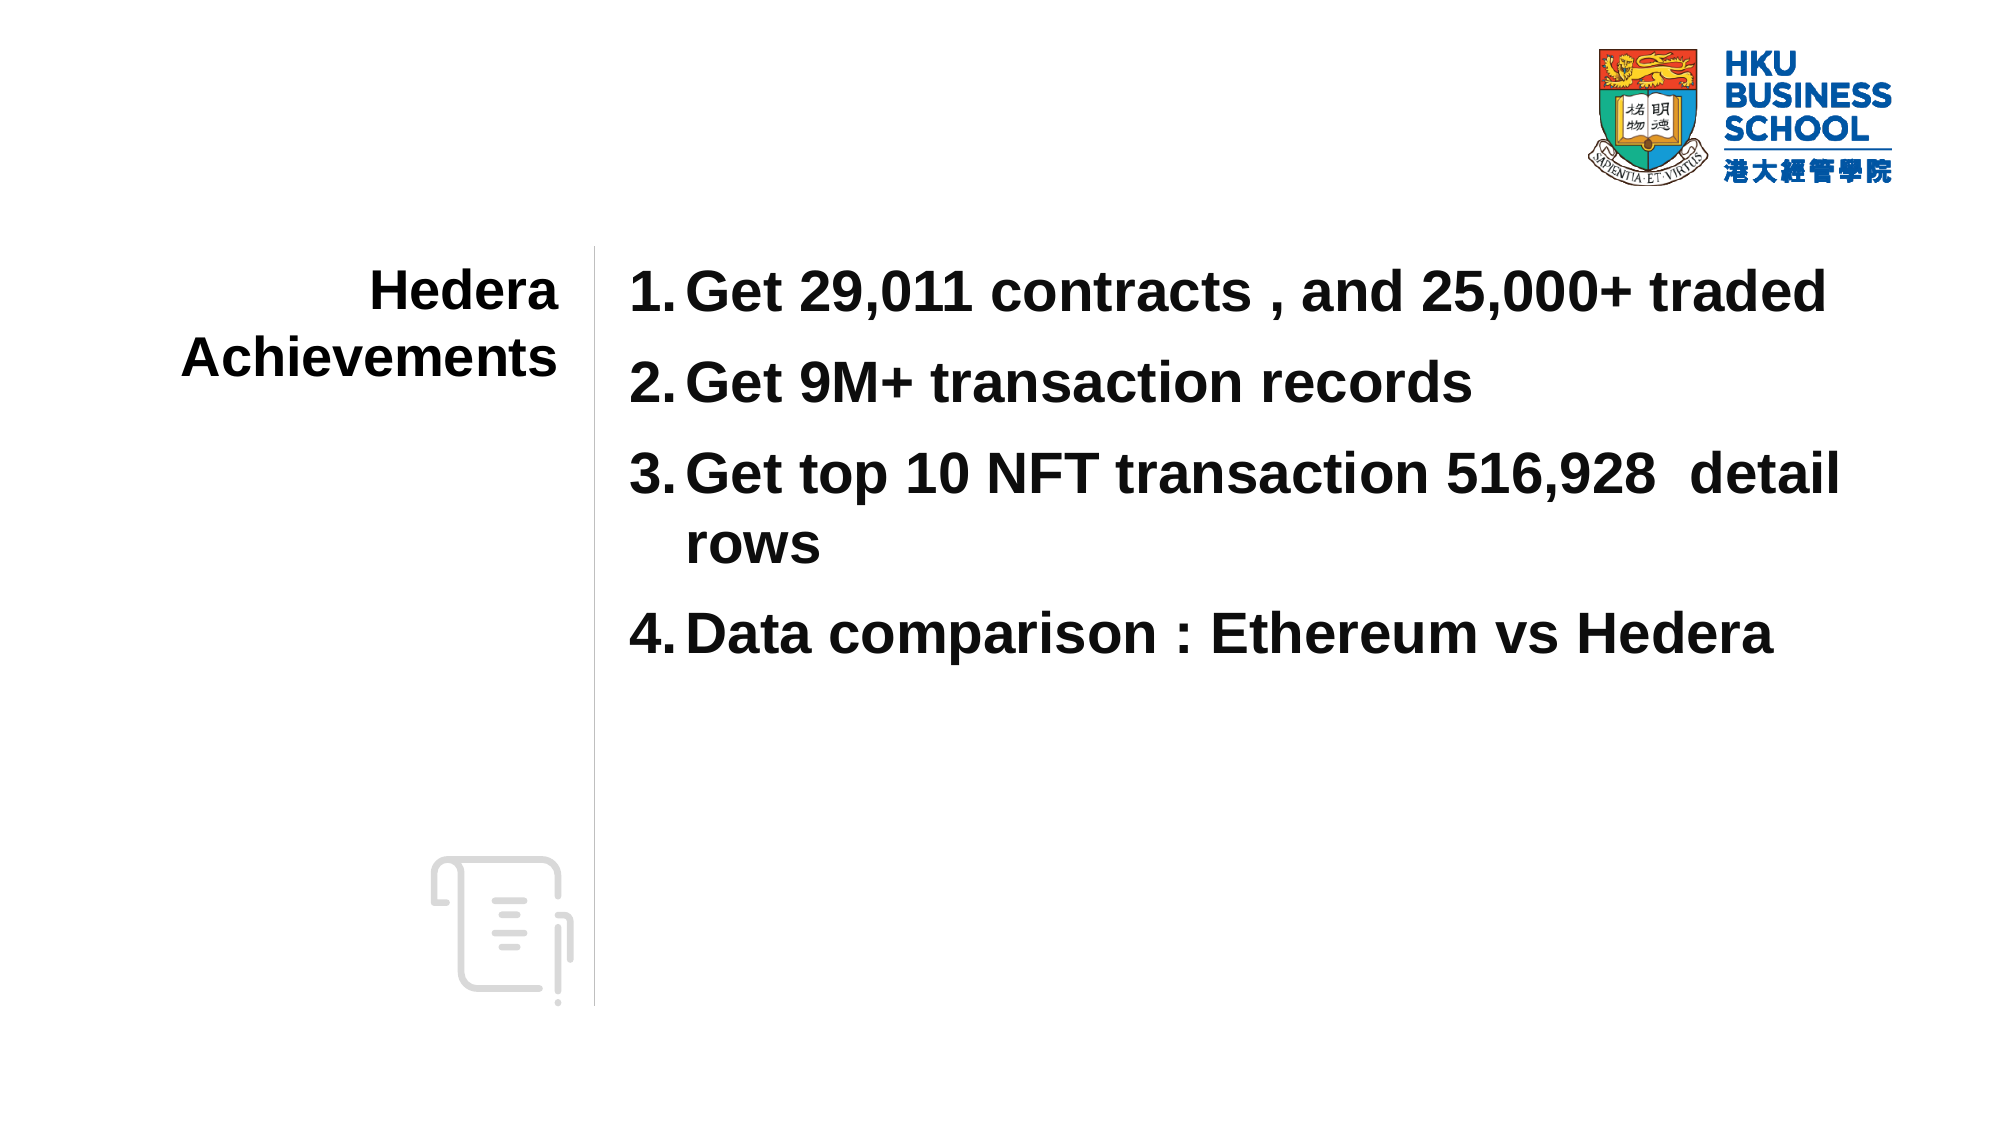

# Hedera Achievements
Get 29,011 contracts , and 25,000+ traded
Get 9M+ transaction records
Get top 10 NFT transaction 516,928  detail  rows
Data comparison : Ethereum vs Hedera